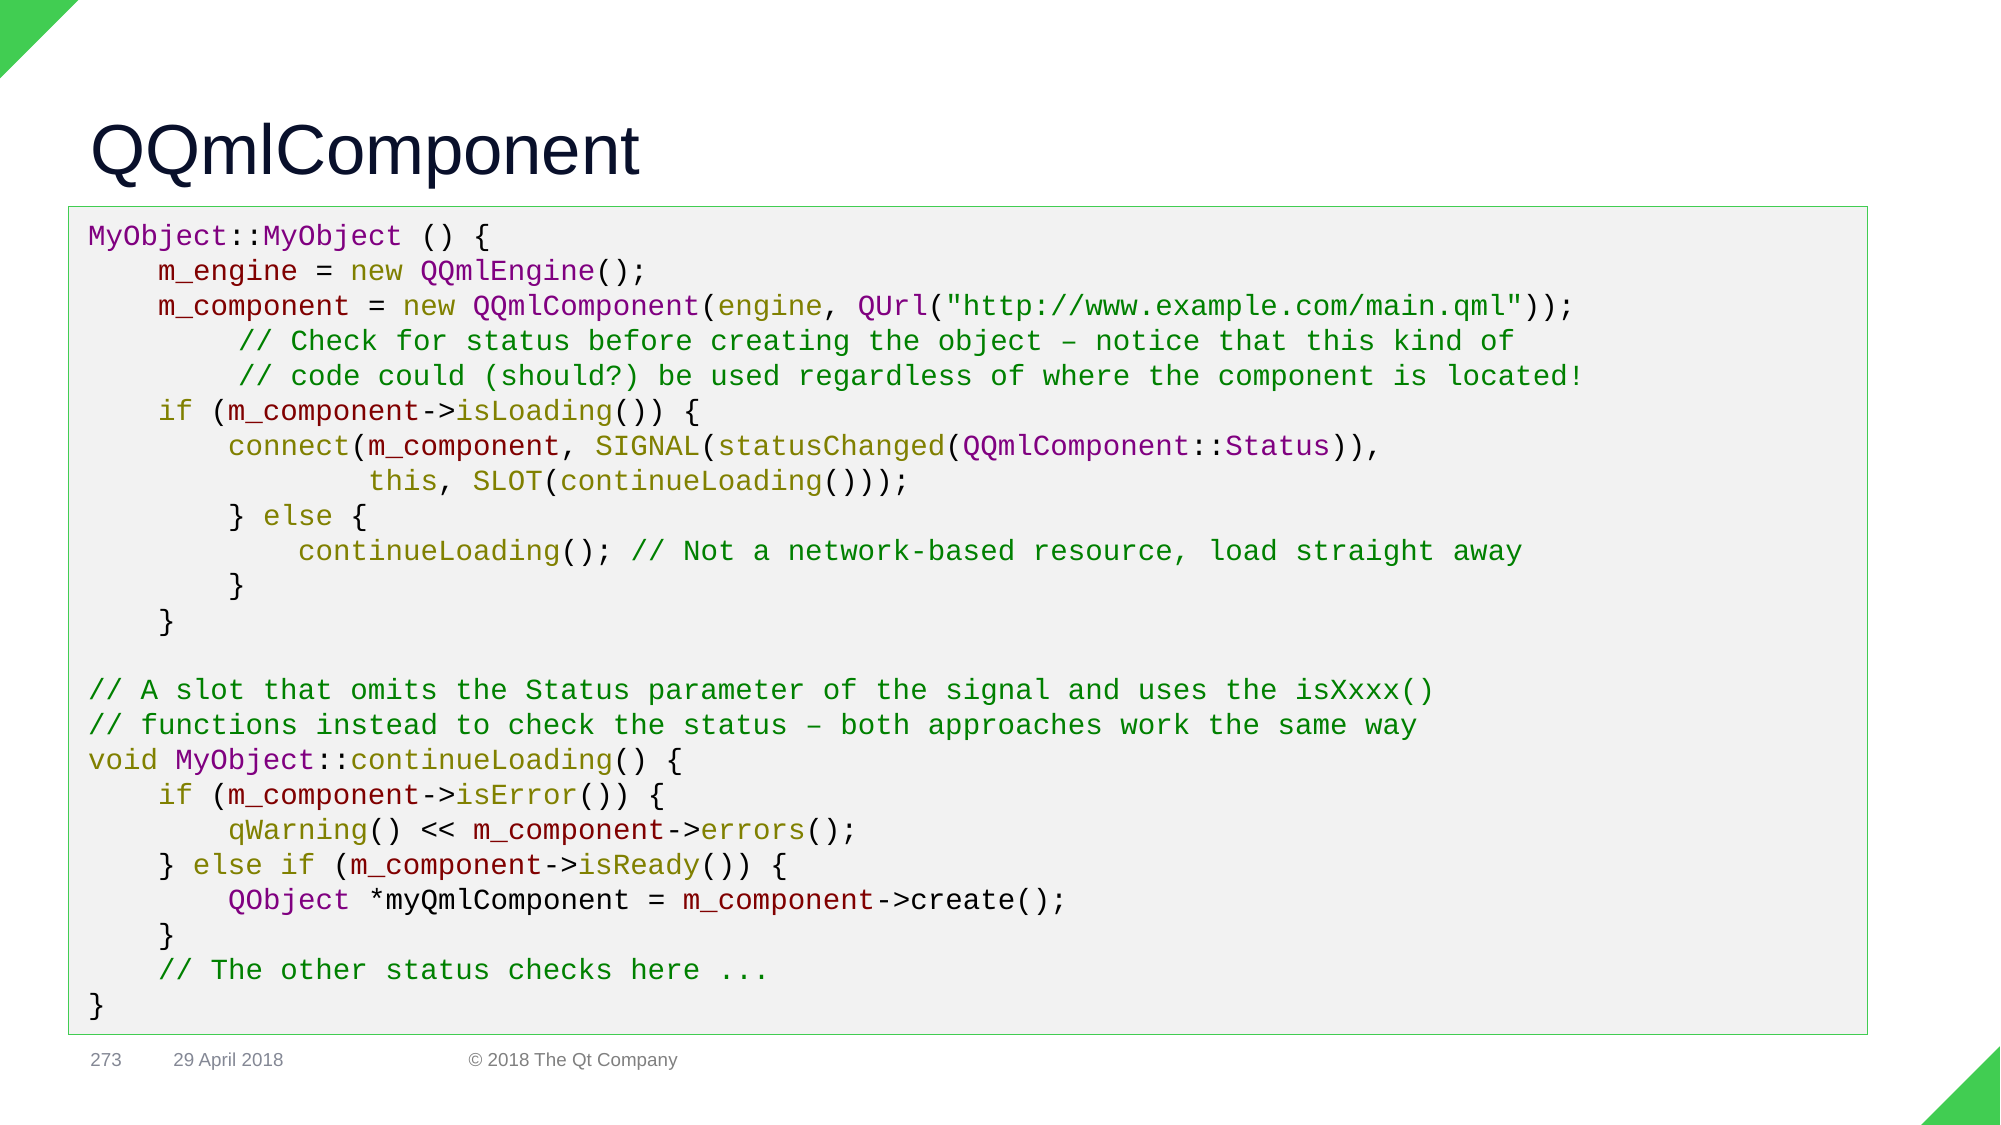

# QQmlComponent
MyObject::MyObject () {
    m_engine = new QQmlEngine();
    m_component = new QQmlComponent(engine, QUrl("http://www.example.com/main.qml"));
	// Check for status before creating the object – notice that this kind of
	// code could (should?) be used regardless of where the component is located!
    if (m_component->isLoading()) {
        connect(m_component, SIGNAL(statusChanged(QQmlComponent::Status)),
                this, SLOT(continueLoading()));
        } else {
            continueLoading(); // Not a network-based resource, load straight away
        }
    }

// A slot that omits the Status parameter of the signal and uses the isXxxx()
// functions instead to check the status – both approaches work the same way
void MyObject::continueLoading() {
    if (m_component->isError()) {
        qWarning() << m_component->errors();
    } else if (m_component->isReady()) {
        QObject *myQmlComponent = m_component->create();
    }
    // The other status checks here ...
}

273
© 2018 The Qt Company
29 April 2018